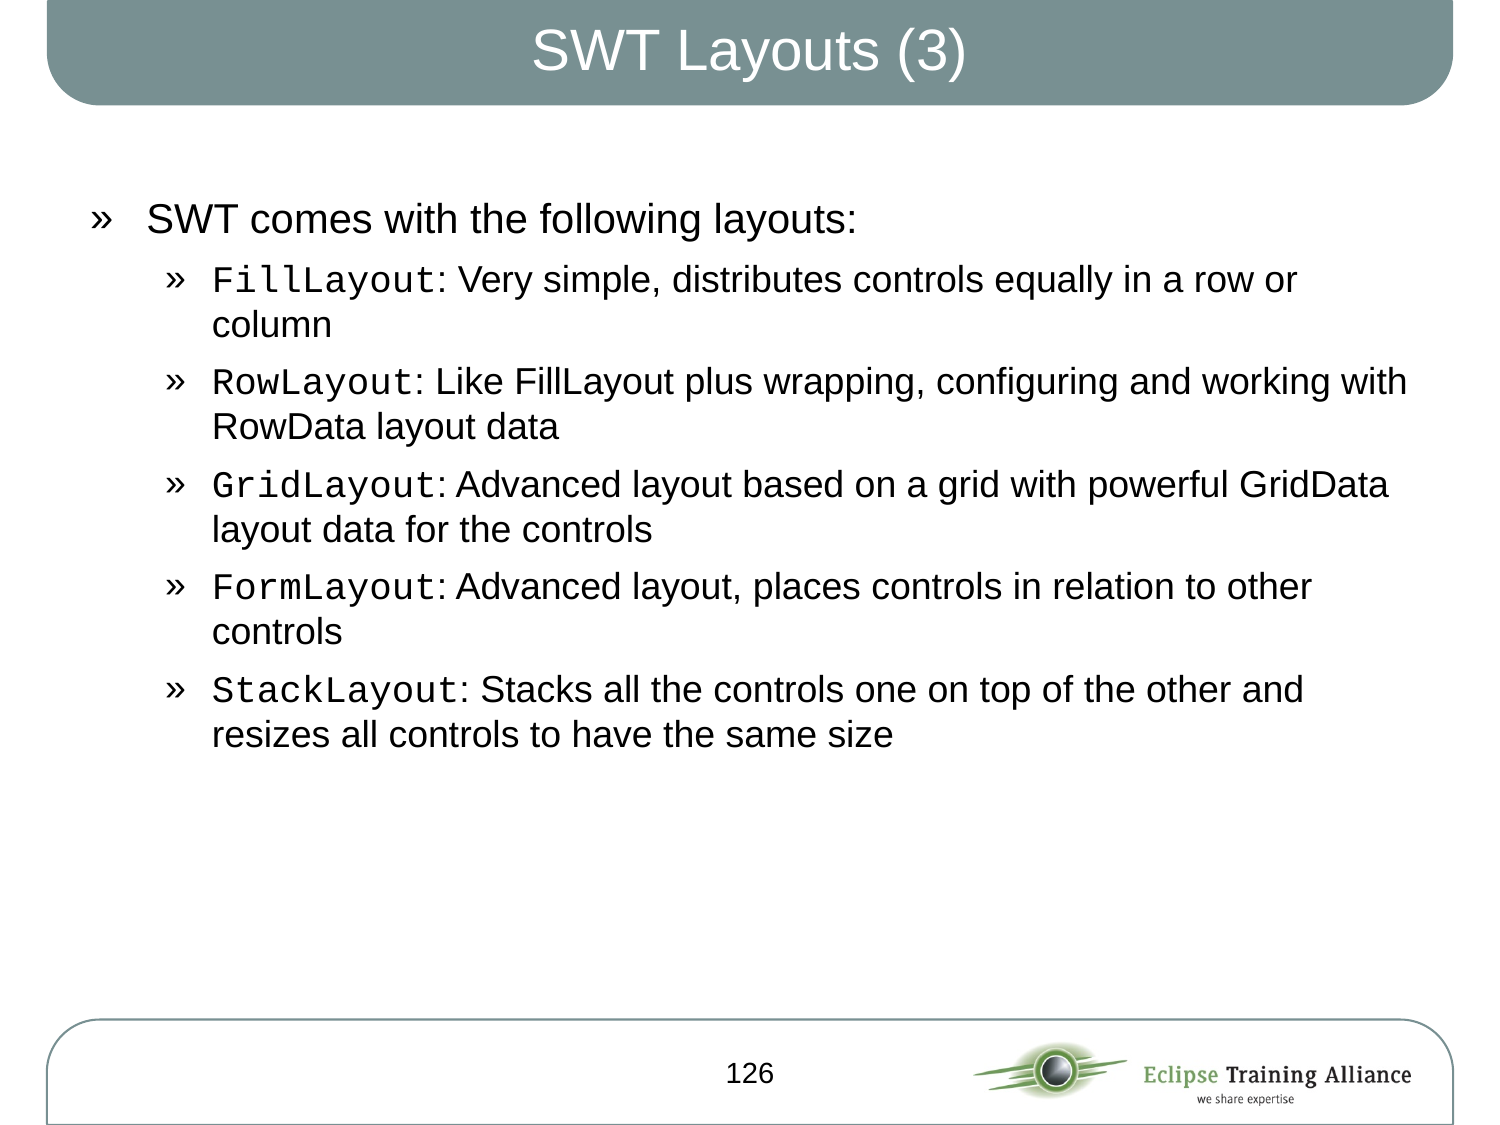

# SWT Layouts (3)
SWT comes with the following layouts:
FillLayout: Very simple, distributes controls equally in a row or column
RowLayout: Like FillLayout plus wrapping, configuring and working with RowData layout data
GridLayout: Advanced layout based on a grid with powerful GridData layout data for the controls
FormLayout: Advanced layout, places controls in relation to other controls
StackLayout: Stacks all the controls one on top of the other and resizes all controls to have the same size